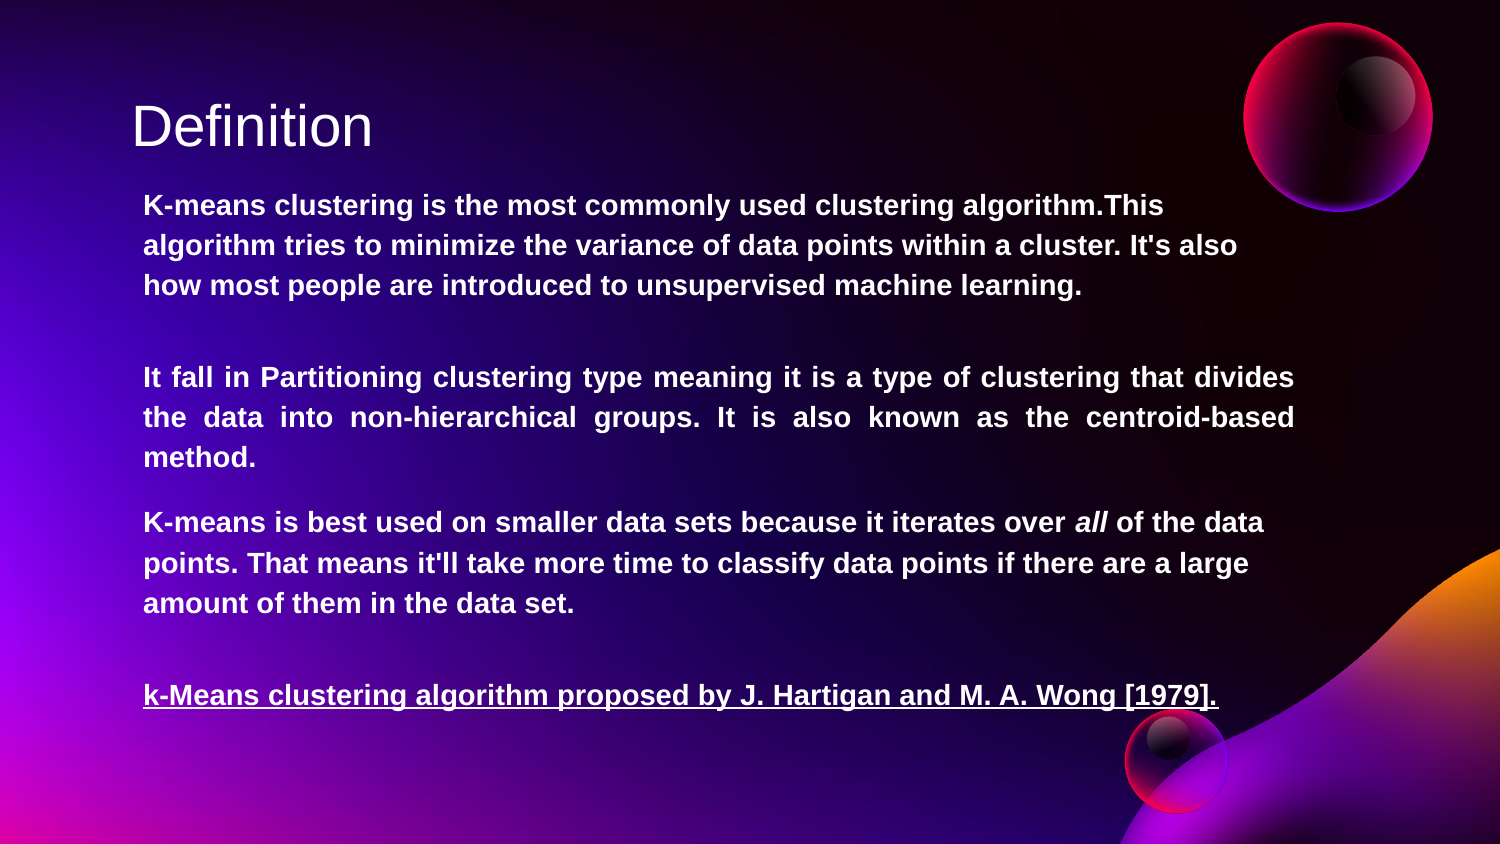

# Definition
K-means clustering is the most commonly used clustering algorithm.This algorithm tries to minimize the variance of data points within a cluster. It's also how most people are introduced to unsupervised machine learning.
It fall in Partitioning clustering type meaning it is a type of clustering that divides the data into non-hierarchical groups. It is also known as the centroid-based method.
K-means is best used on smaller data sets because it iterates over all of the data points. That means it'll take more time to classify data points if there are a large amount of them in the data set.
k-Means clustering algorithm proposed by J. Hartigan and M. A. Wong [1979].